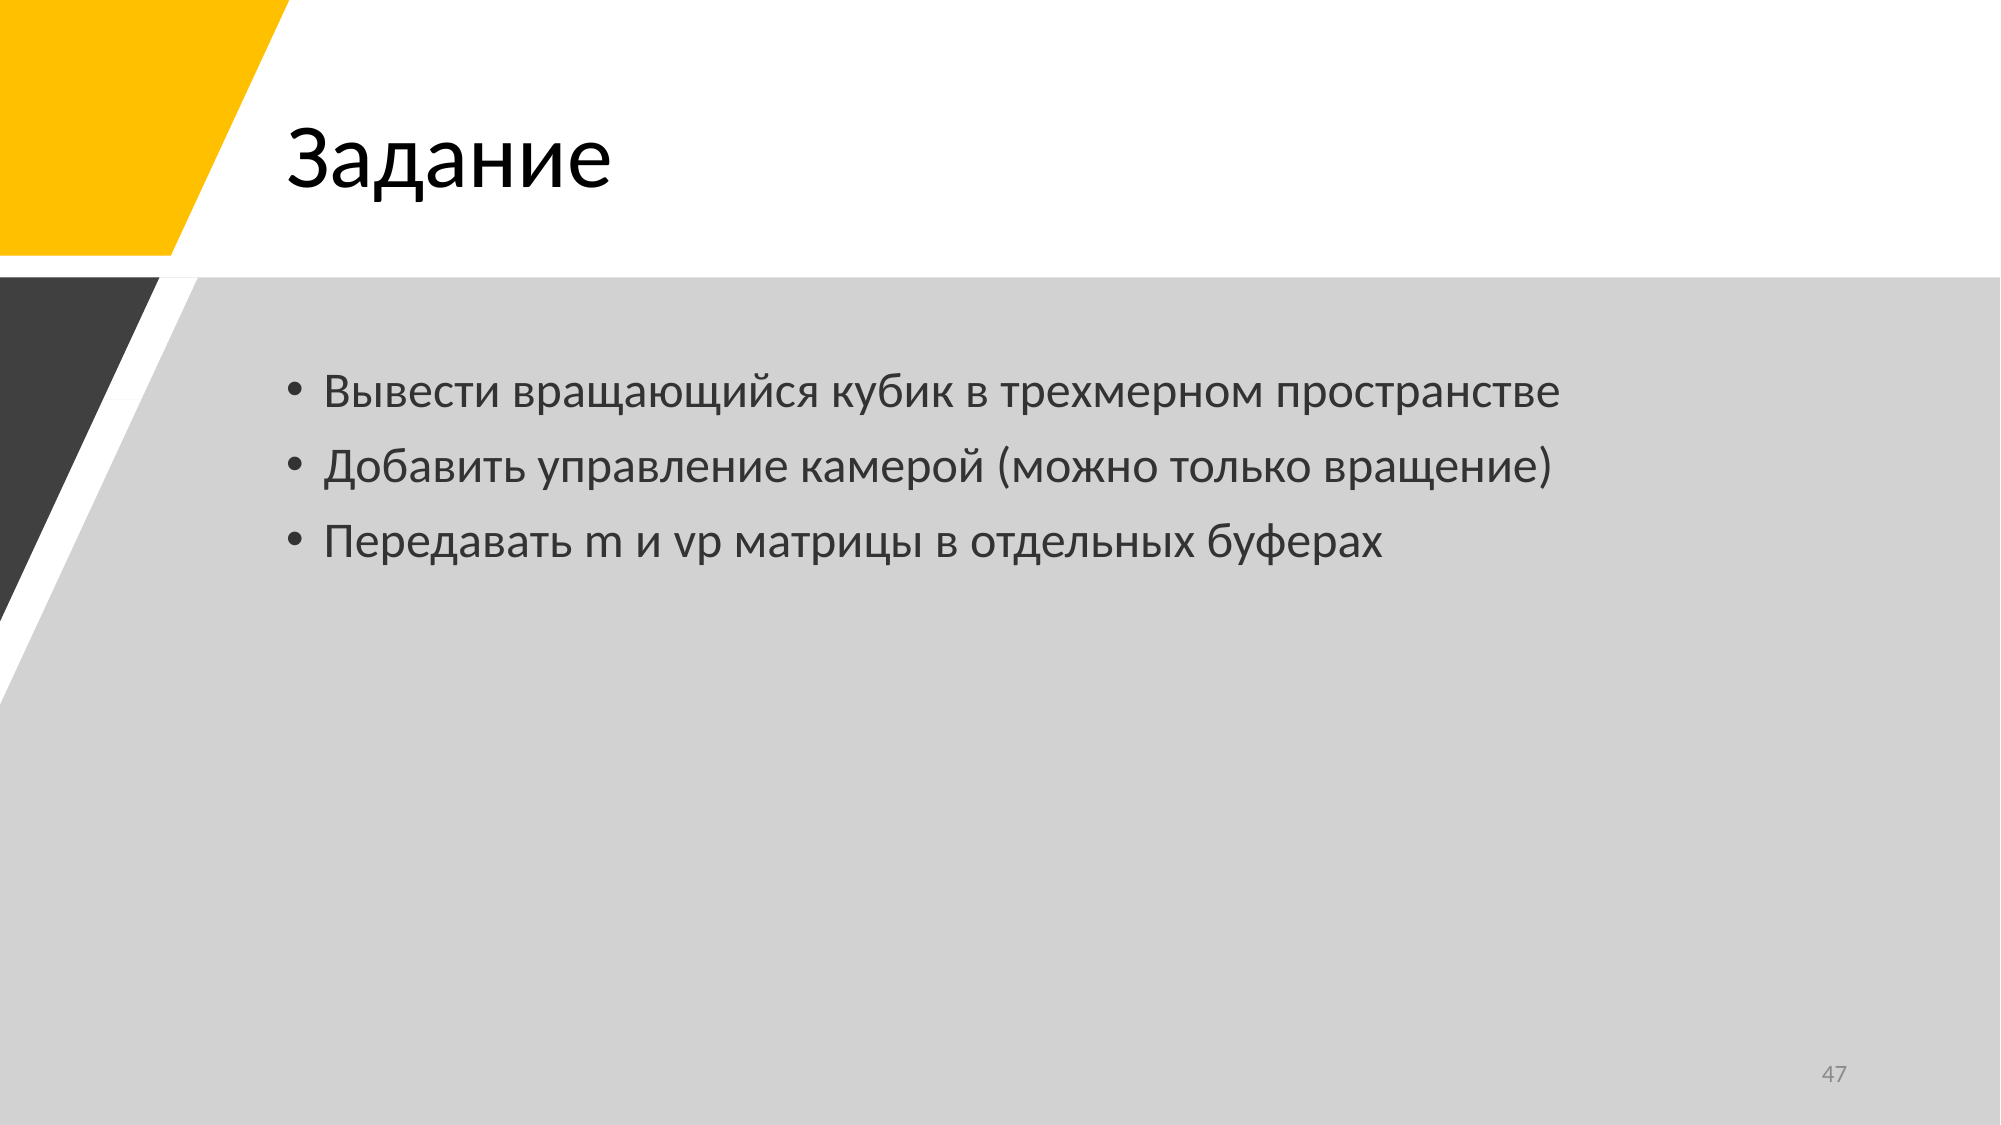

# Задание

Вывести вращающийся кубик в трехмерном пространстве
Добавить управление камерой (можно только вращение)
Передавать m и vp матрицы в отдельных буферах
47